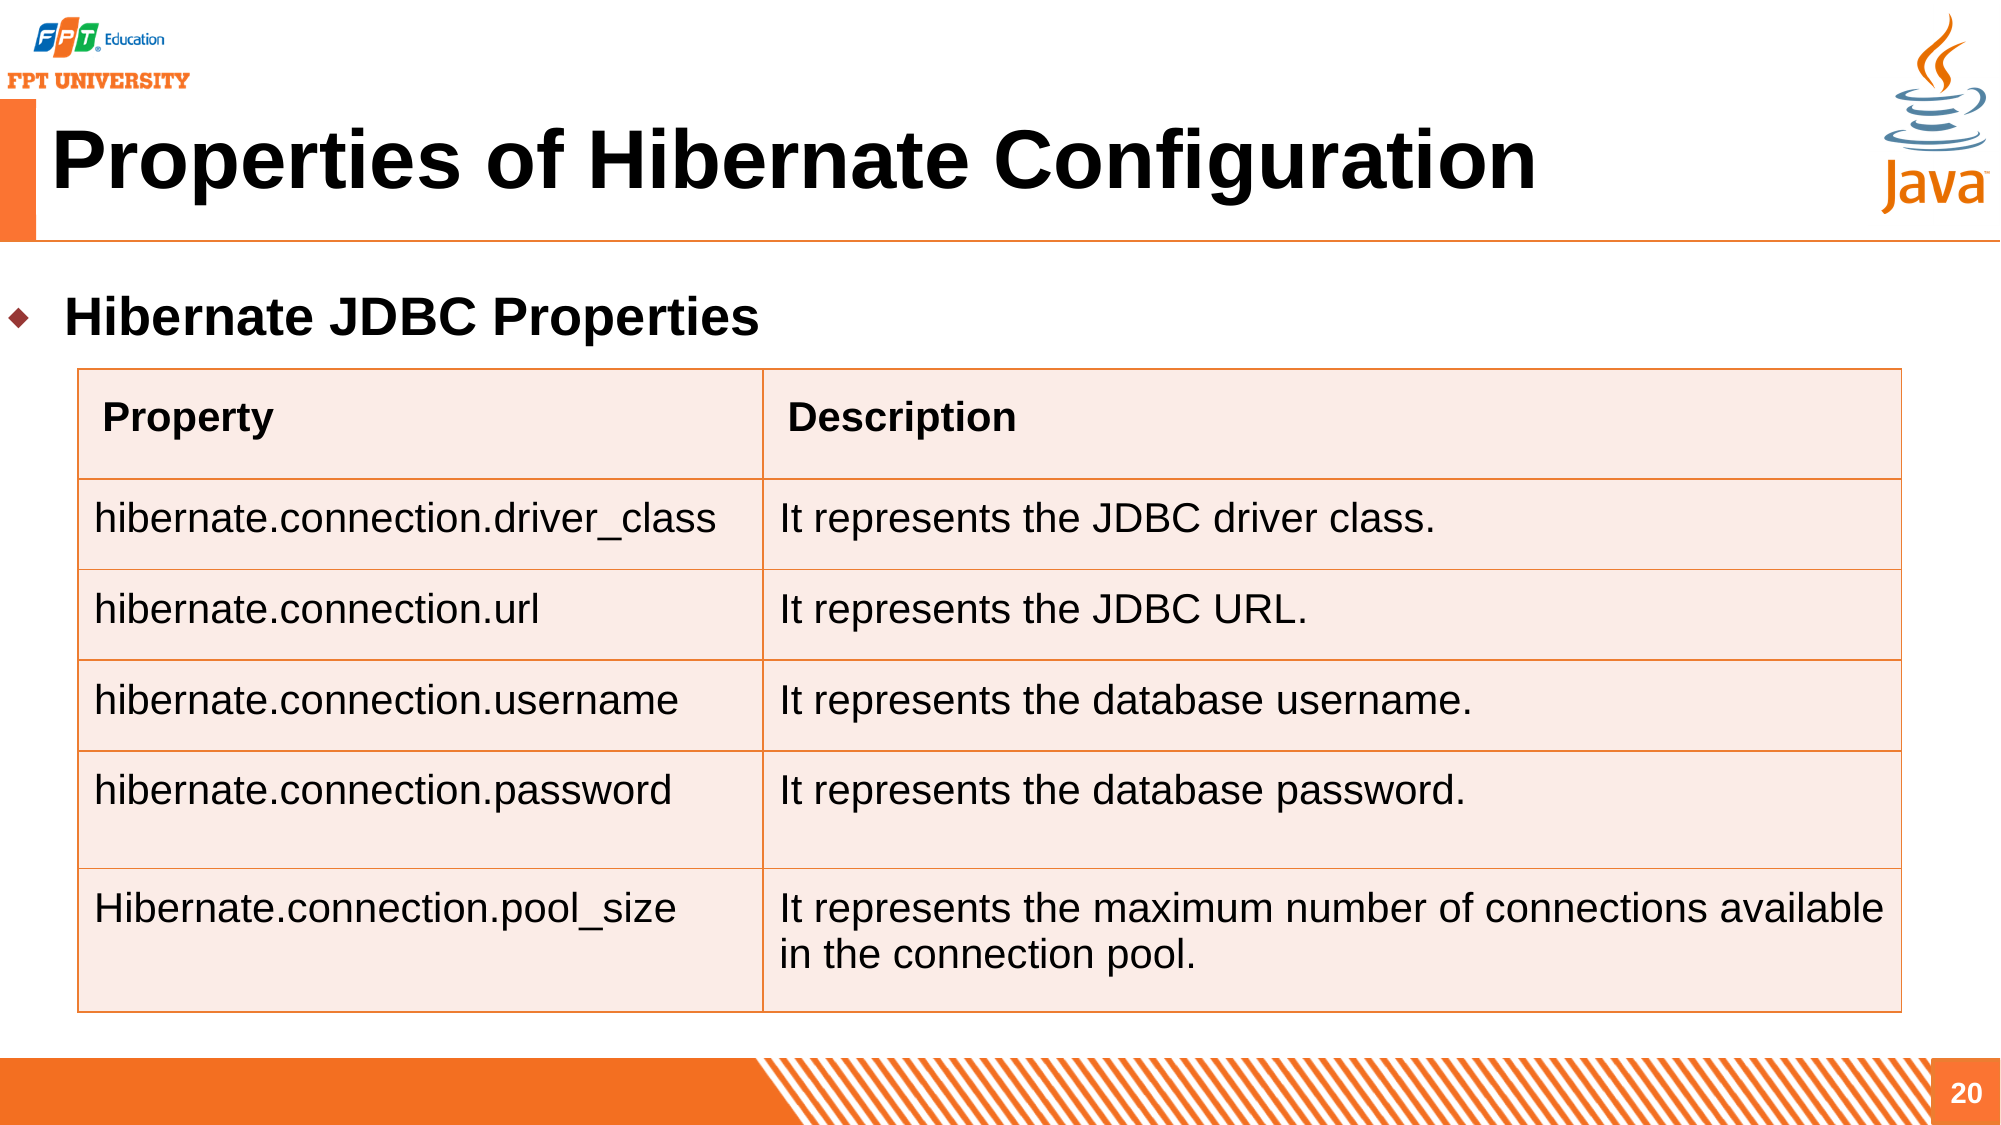

# Properties of Hibernate Configuration
Hibernate JDBC Properties

| Property | Description |
| --- | --- |
| hibernate.connection.driver\_class | It represents the JDBC driver class. |
| hibernate.connection.url | It represents the JDBC URL. |
| hibernate.connection.username | It represents the database username. |
| hibernate.connection.password | It represents the database password. |
| Hibernate.connection.pool\_size | It represents the maximum number of connections available in the connection pool. |
20